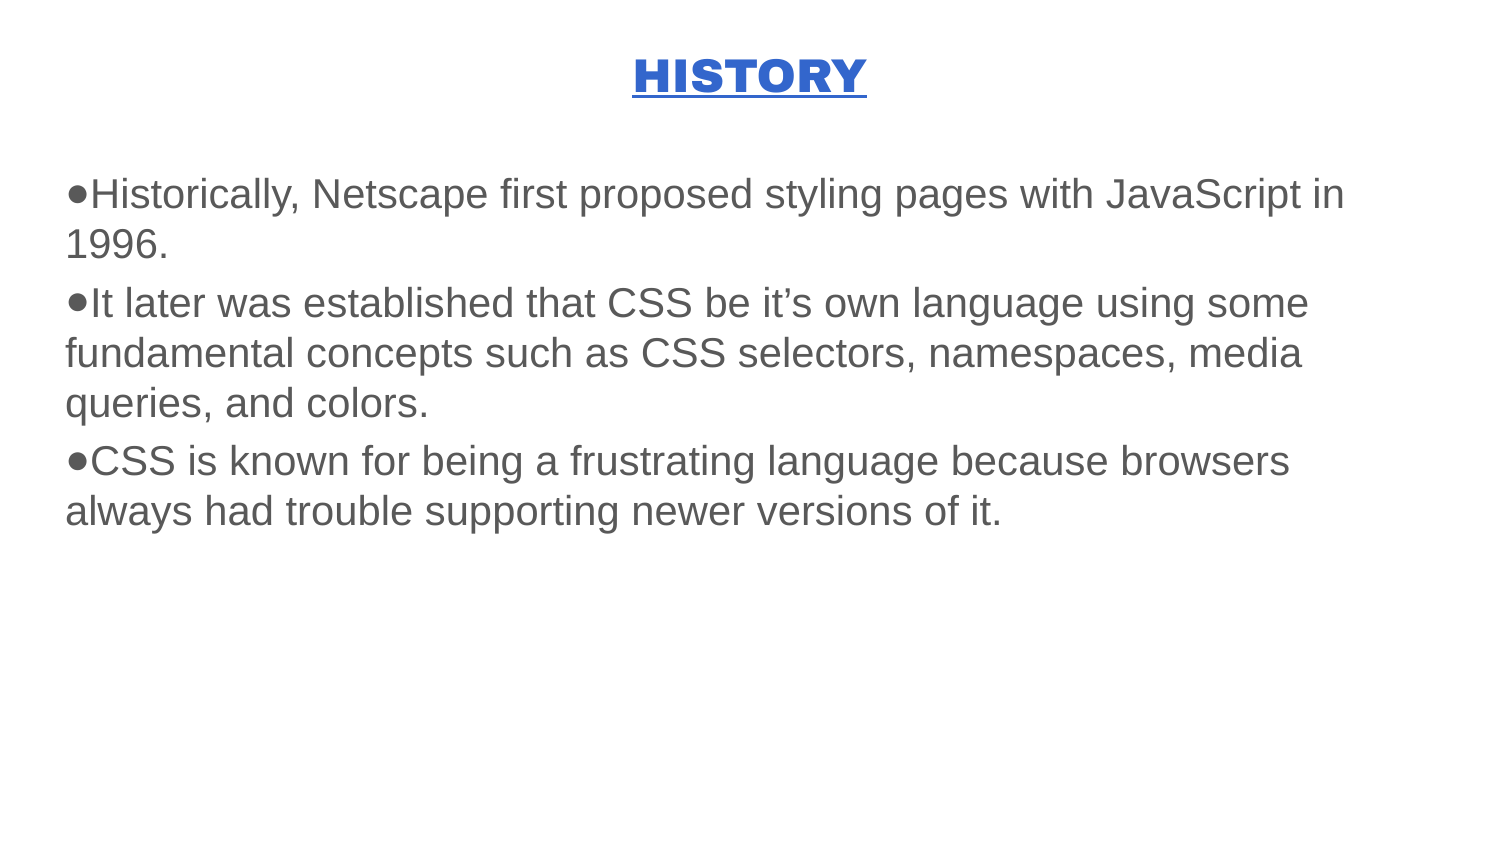

# HISTORY
Historically, Netscape first proposed styling pages with JavaScript in 1996.
It later was established that CSS be it’s own language using some fundamental concepts such as CSS selectors, namespaces, media queries, and colors.
CSS is known for being a frustrating language because browsers always had trouble supporting newer versions of it.